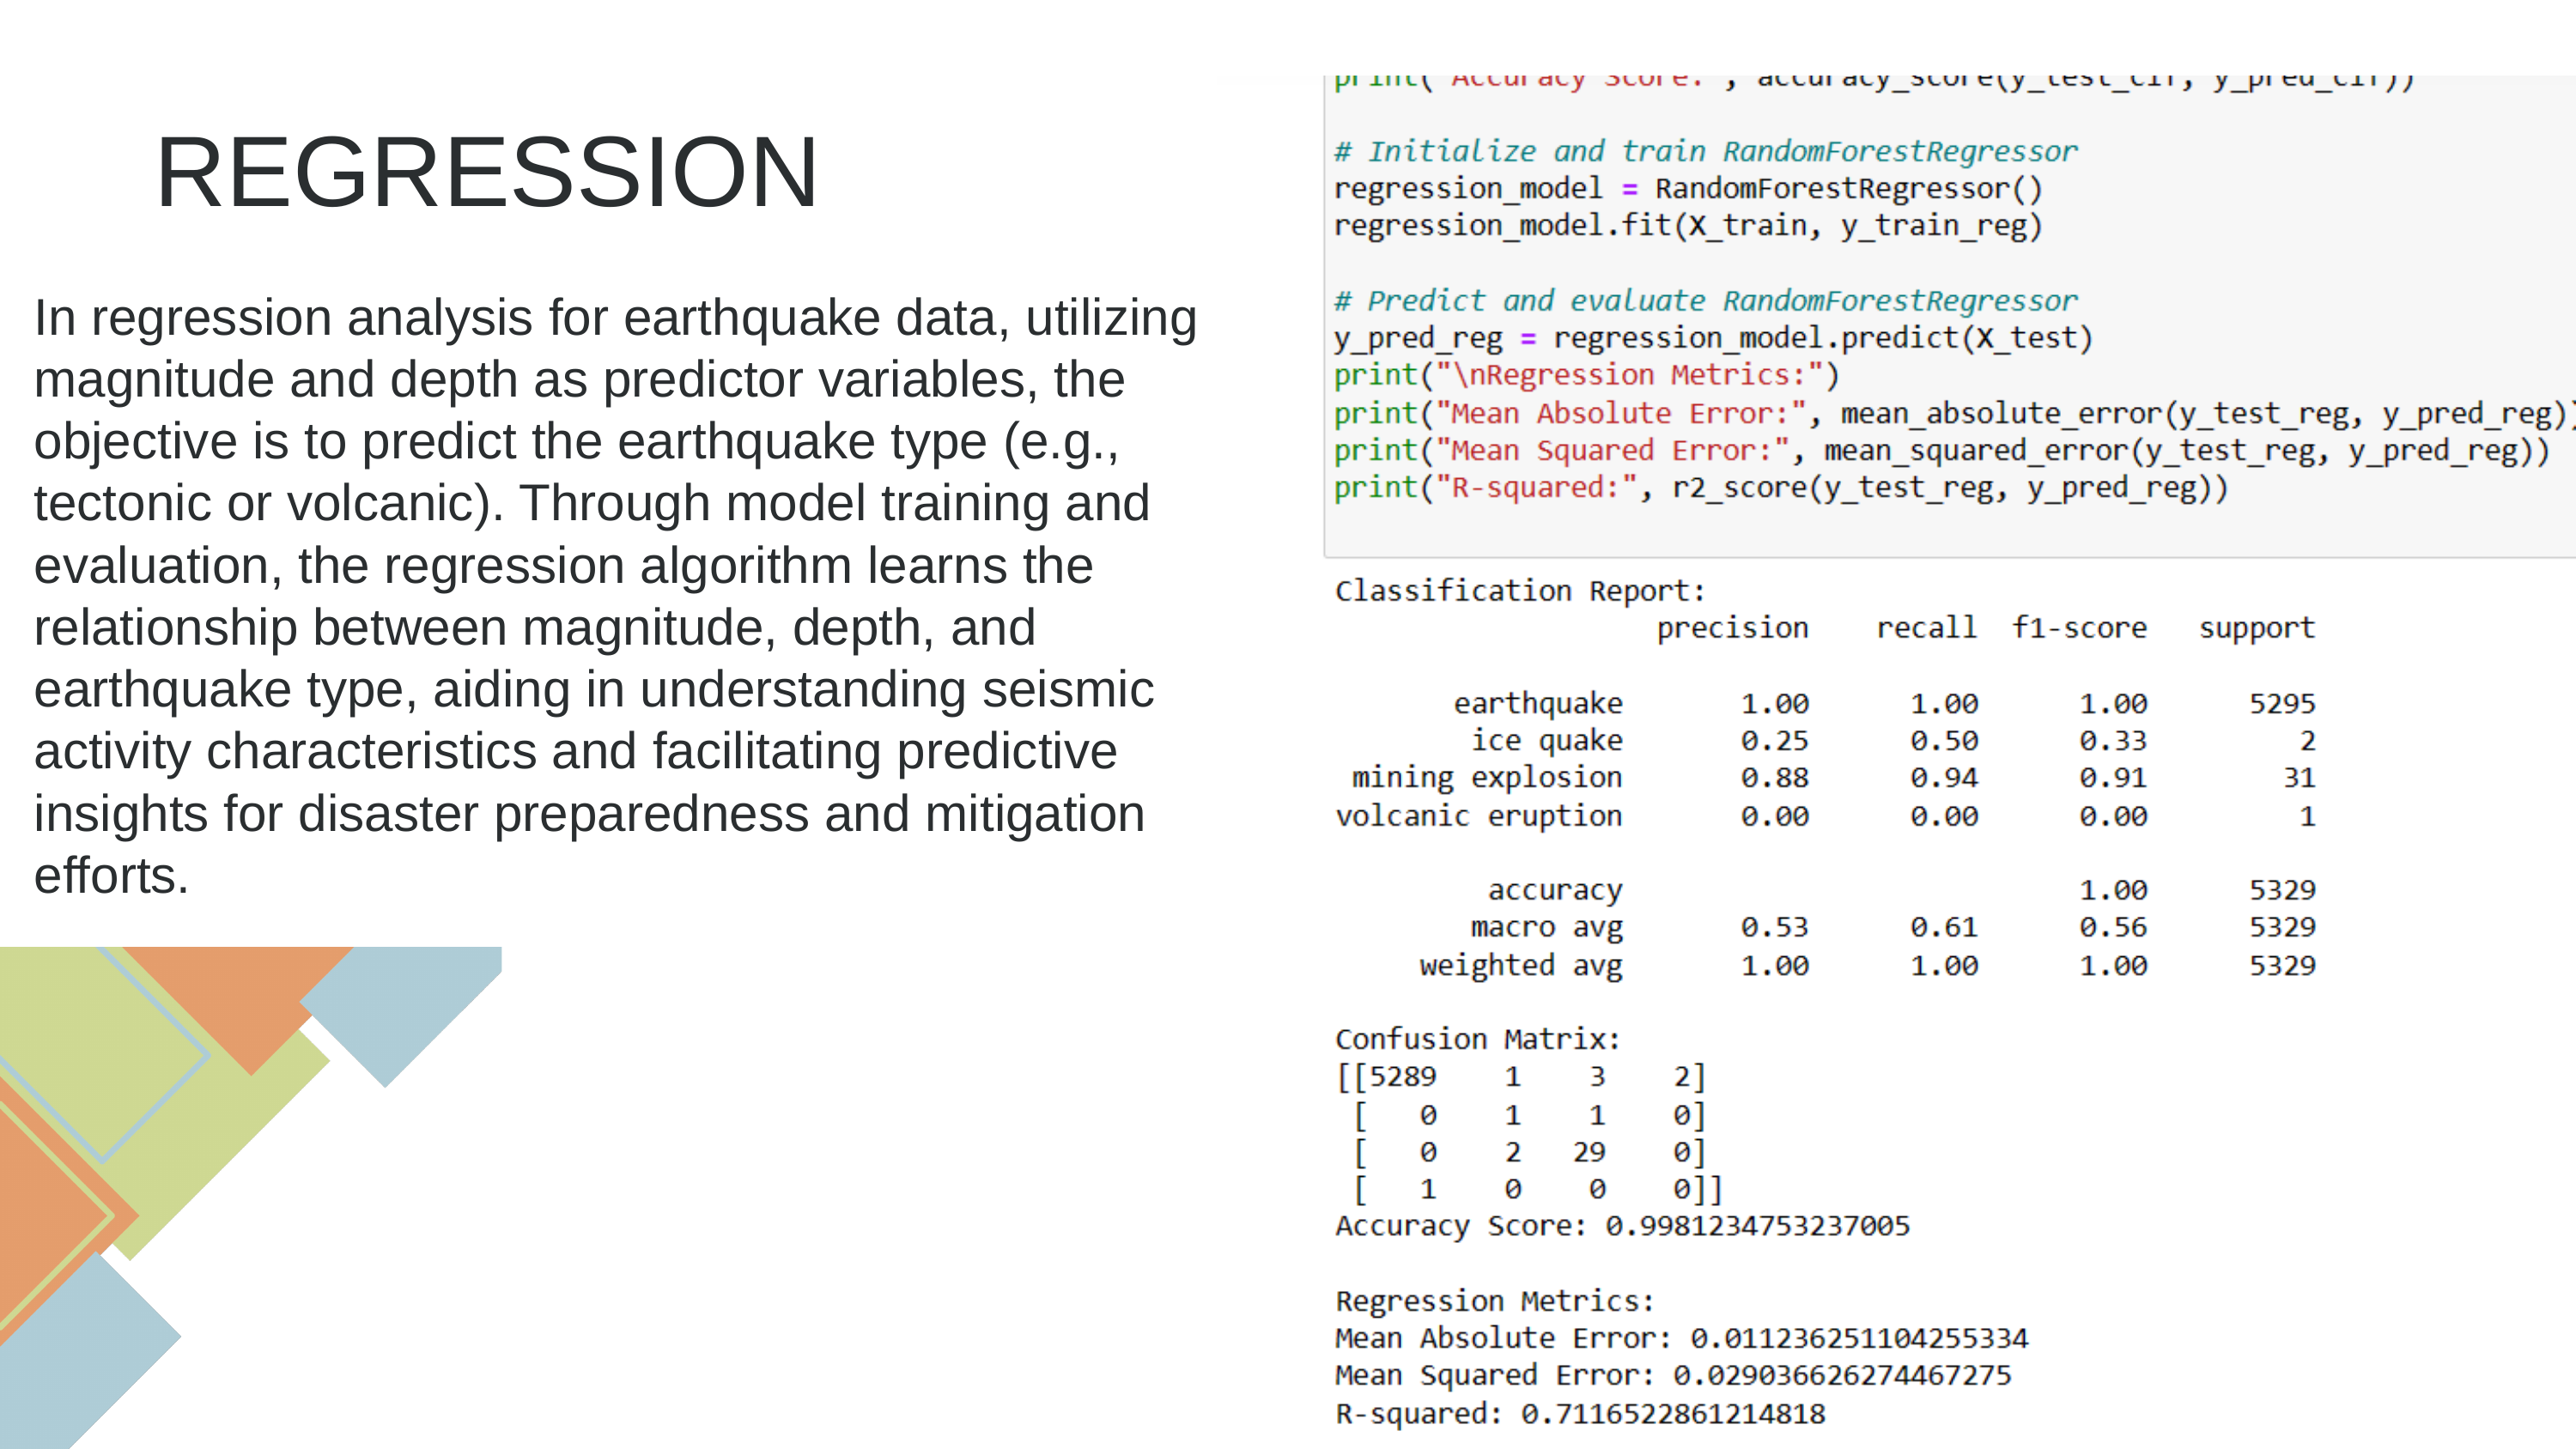

REGRESSION
In regression analysis for earthquake data, utilizing magnitude and depth as predictor variables, the objective is to predict the earthquake type (e.g., tectonic or volcanic). Through model training and evaluation, the regression algorithm learns the relationship between magnitude, depth, and earthquake type, aiding in understanding seismic activity characteristics and facilitating predictive insights for disaster preparedness and mitigation efforts.